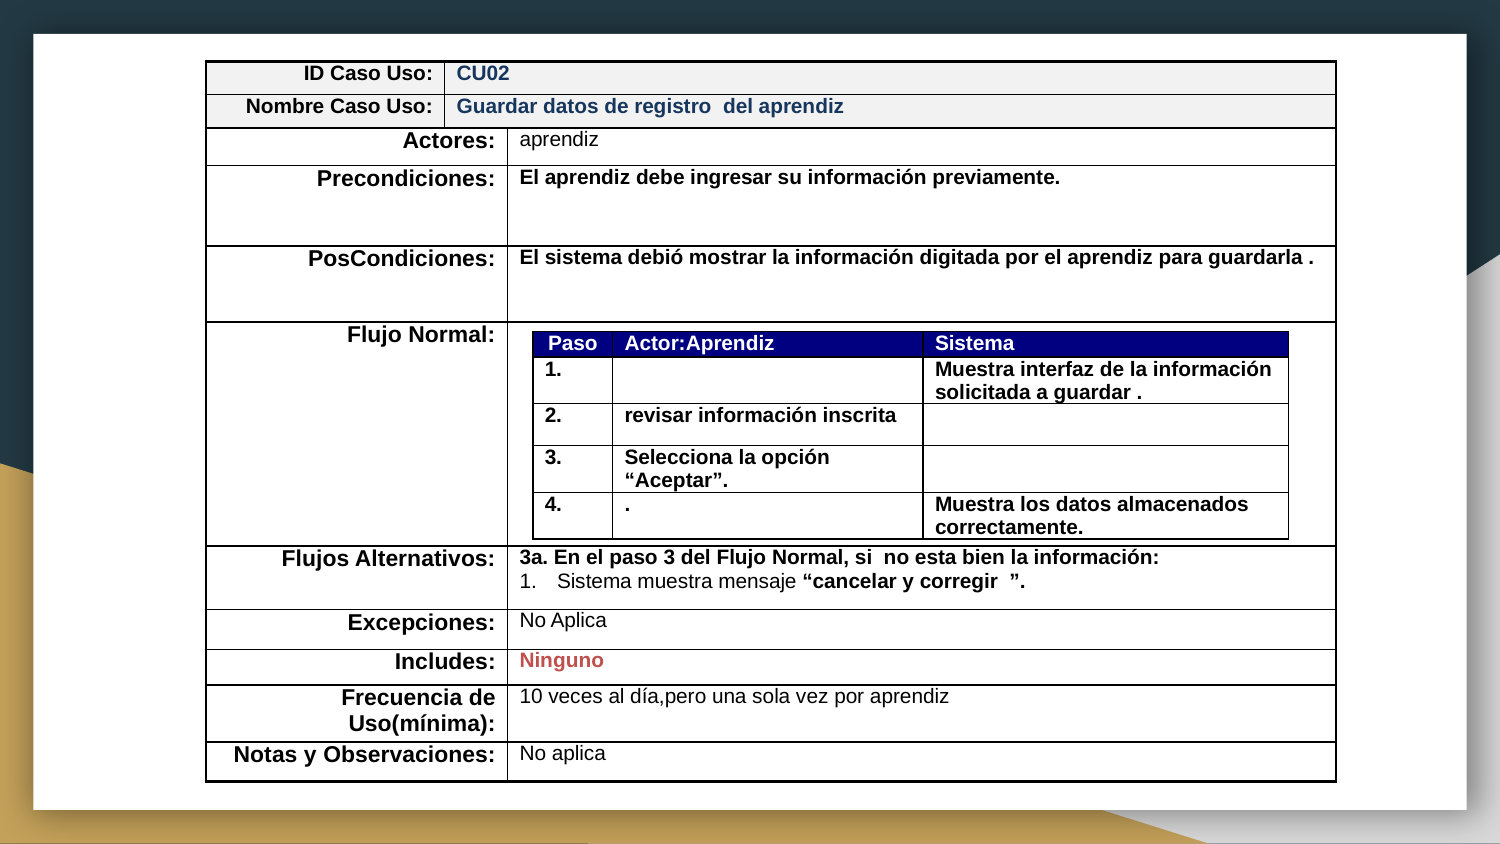

| ID Caso Uso: | CU02 |  |
| --- | --- | --- |
| Nombre Caso Uso: | Guardar datos de registro del aprendiz |  |
| Actores: |  | aprendiz |
| Precondiciones: |  | El aprendiz debe ingresar su información previamente. |
| PosCondiciones: |  | El sistema debió mostrar la información digitada por el aprendiz para guardarla . |
| Flujo Normal: |  |  |
| Flujos Alternativos: |  | 3a. En el paso 3 del Flujo Normal, si no esta bien la información: Sistema muestra mensaje “cancelar y corregir ”. |
| Excepciones: |  | No Aplica |
| Includes: |  | Ninguno |
| Frecuencia de Uso(mínima): |  | 10 veces al día,pero una sola vez por aprendiz |
| Notas y Observaciones: |  | No aplica |
| Paso | Actor:Aprendiz | Sistema |
| --- | --- | --- |
| 1. |  | Muestra interfaz de la información solicitada a guardar . |
| 2. | revisar información inscrita |  |
| 3. | Selecciona la opción “Aceptar”. |  |
| 4. | . | Muestra los datos almacenados correctamente. |